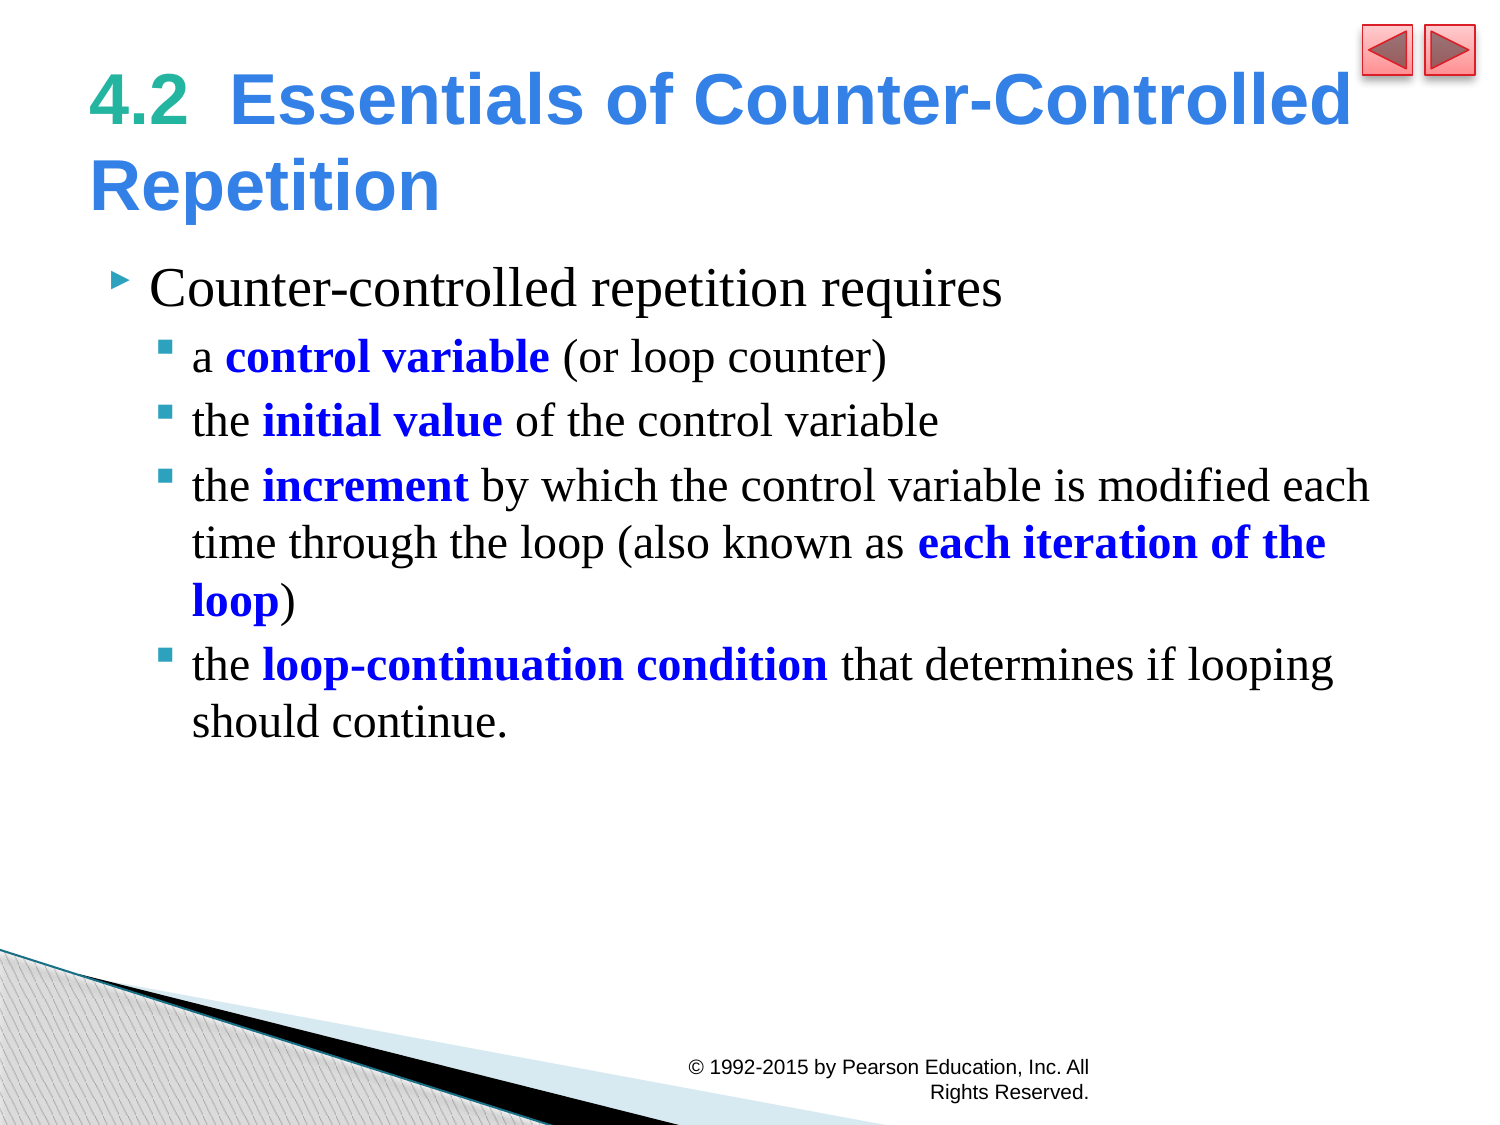

# 4.2  Essentials of Counter-Controlled Repetition
Counter-controlled repetition requires
a control variable (or loop counter)
the initial value of the control variable
the increment by which the control variable is modified each time through the loop (also known as each iteration of the loop)
the loop-continuation condition that determines if looping should continue.
© 1992-2015 by Pearson Education, Inc. All Rights Reserved.